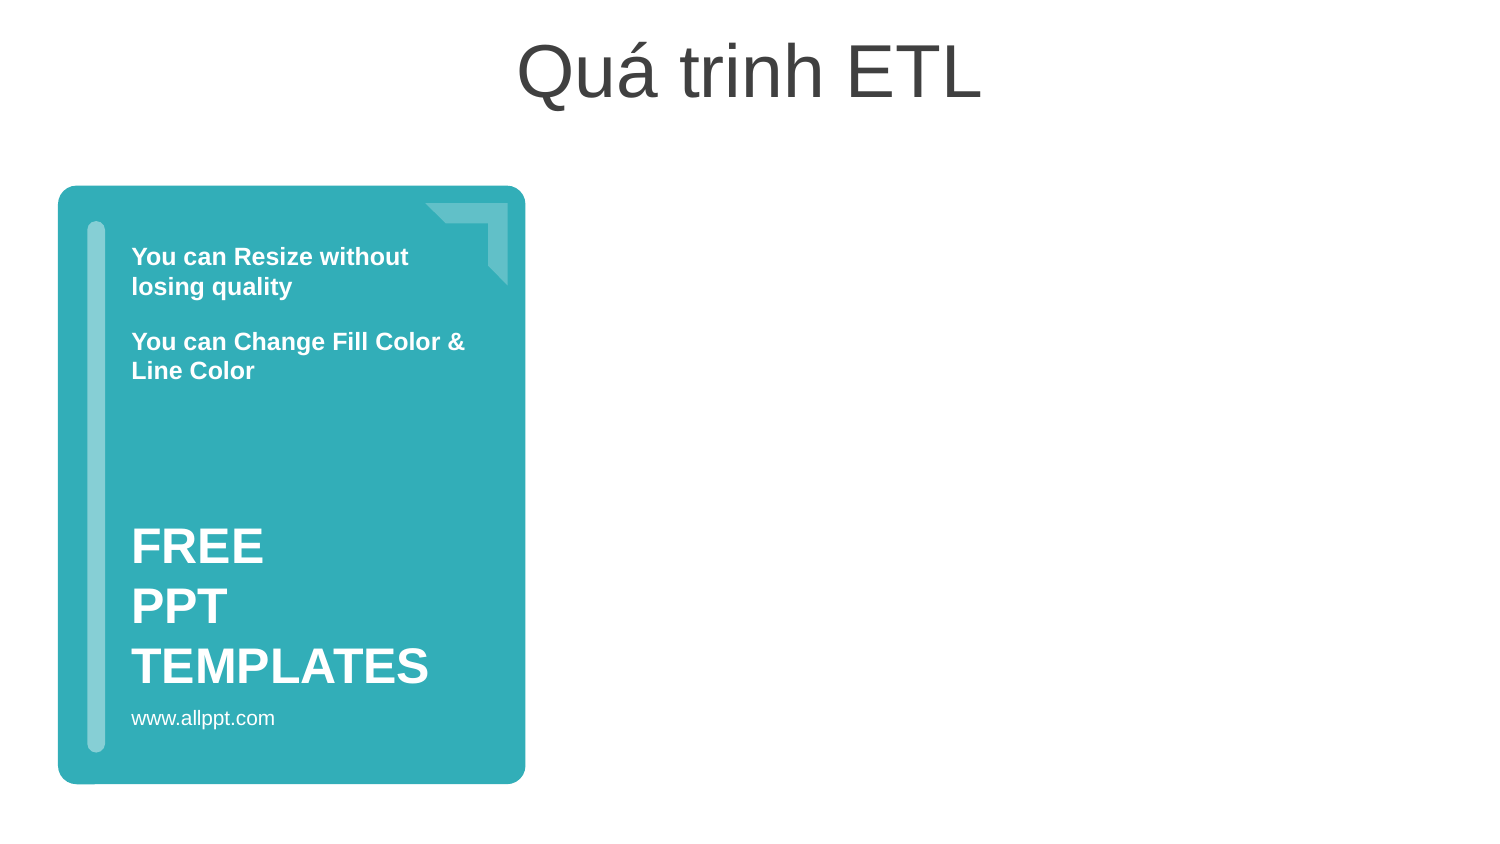

Quá trinh ETL
You can Resize without losing quality
You can Change Fill Color &
Line Color
FREE
PPT TEMPLATES
www.allppt.com